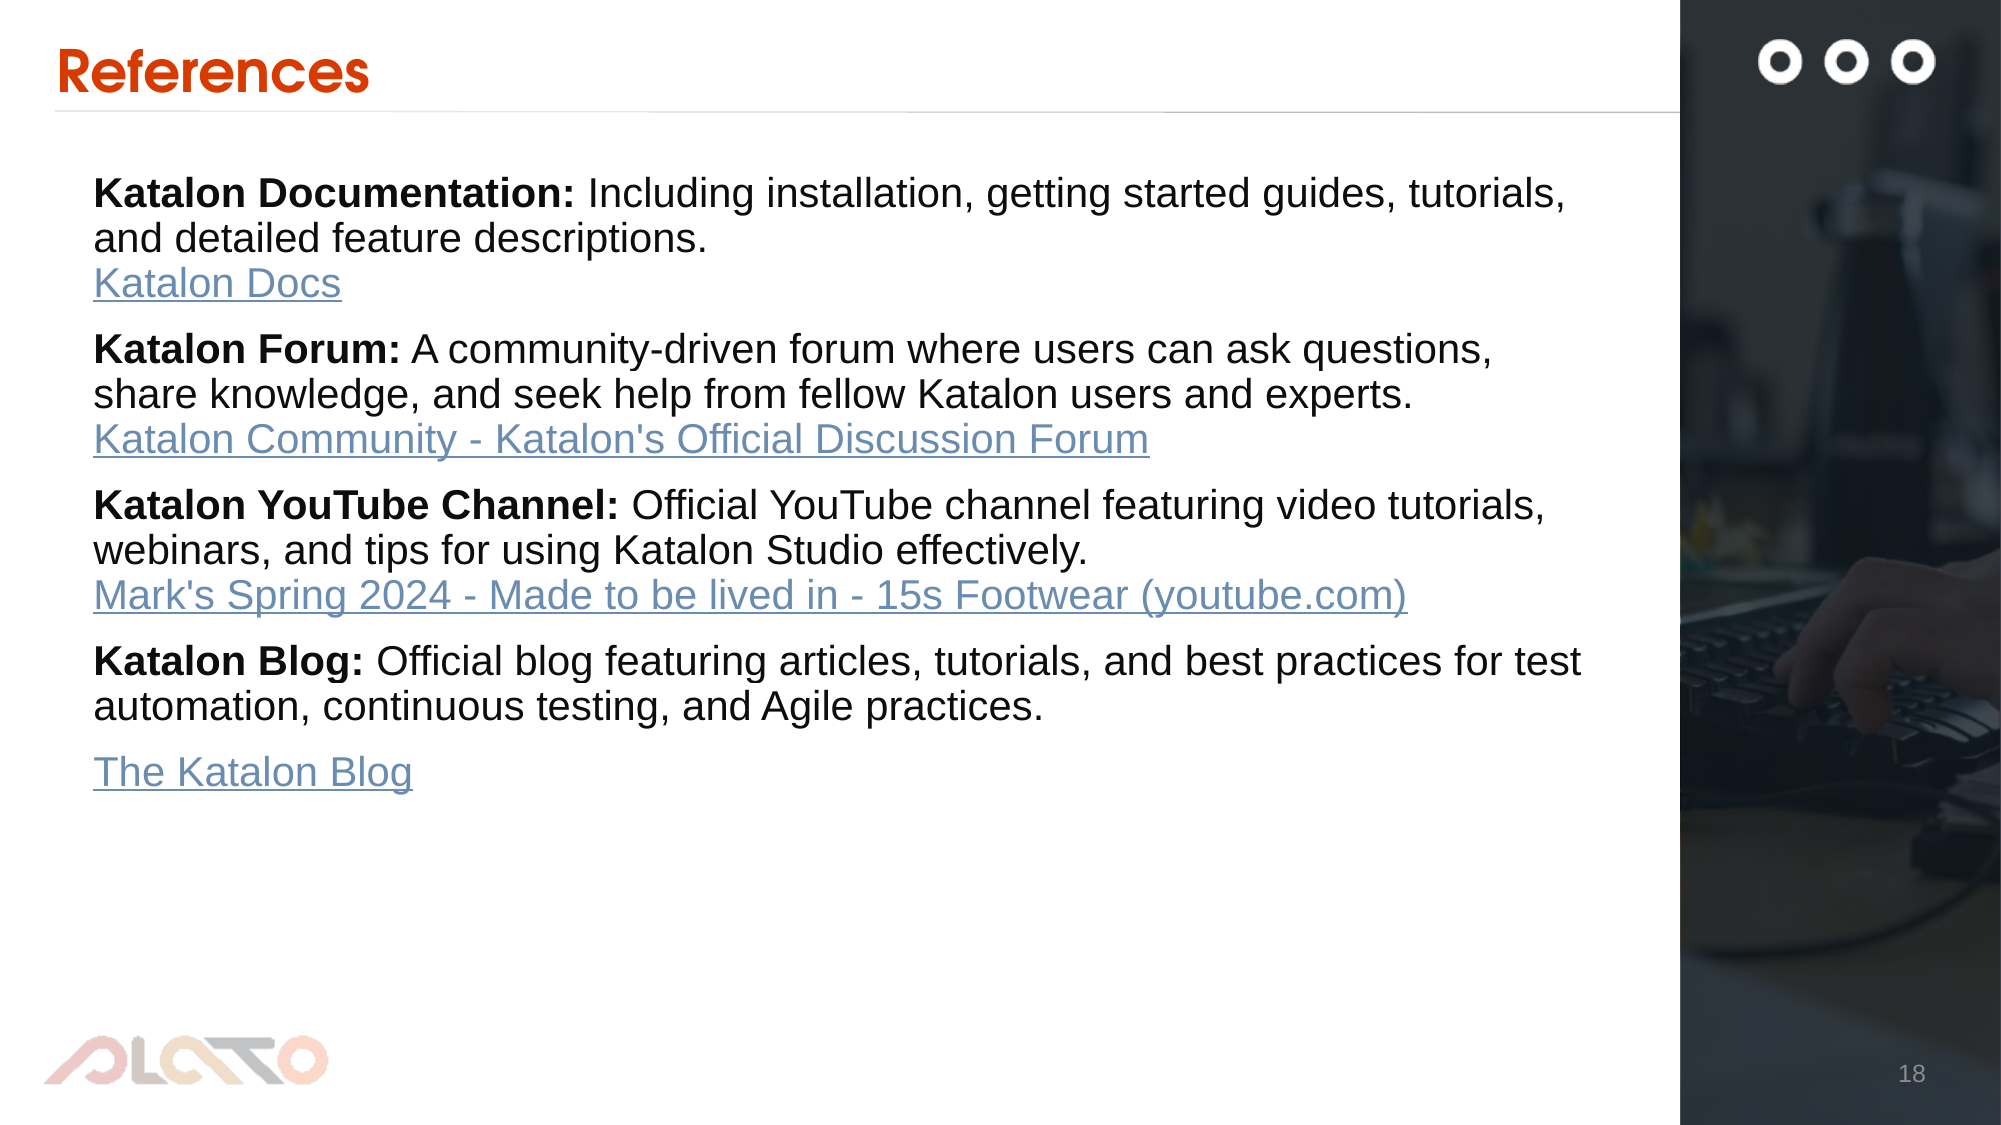

# References
Katalon Documentation: Including installation, getting started guides, tutorials, and detailed feature descriptions.
Katalon Docs
Katalon Forum: A community-driven forum where users can ask questions, share knowledge, and seek help from fellow Katalon users and experts.
Katalon Community - Katalon's Official Discussion Forum
Katalon YouTube Channel: Official YouTube channel featuring video tutorials, webinars, and tips for using Katalon Studio effectively.
Mark's Spring 2024 - Made to be lived in - 15s Footwear (youtube.com)
Katalon Blog: Official blog featuring articles, tutorials, and best practices for test automation, continuous testing, and Agile practices.
The Katalon Blog

18